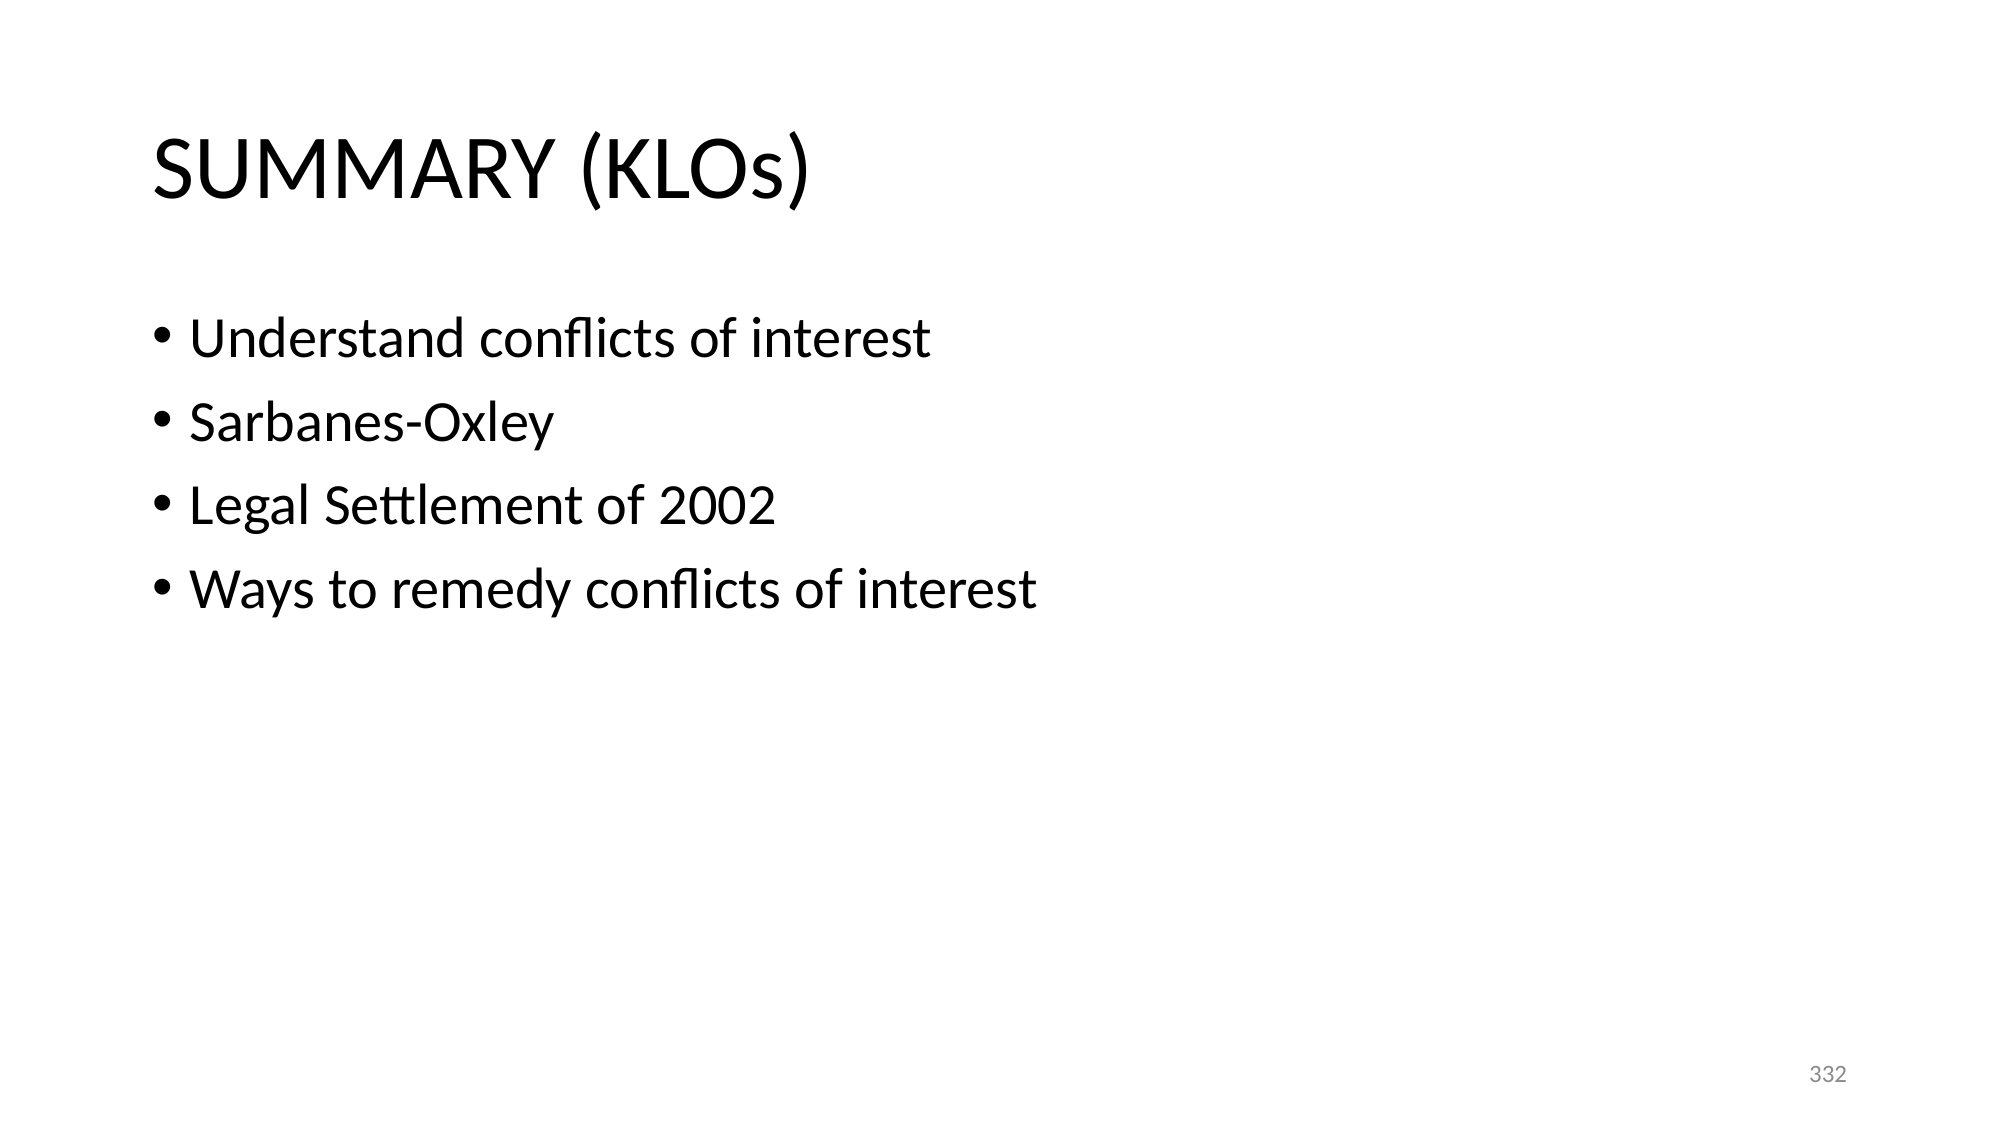

# SUMMARY (KLOs)
Understand conflicts of interest
Sarbanes-Oxley
Legal Settlement of 2002
Ways to remedy conflicts of interest
332